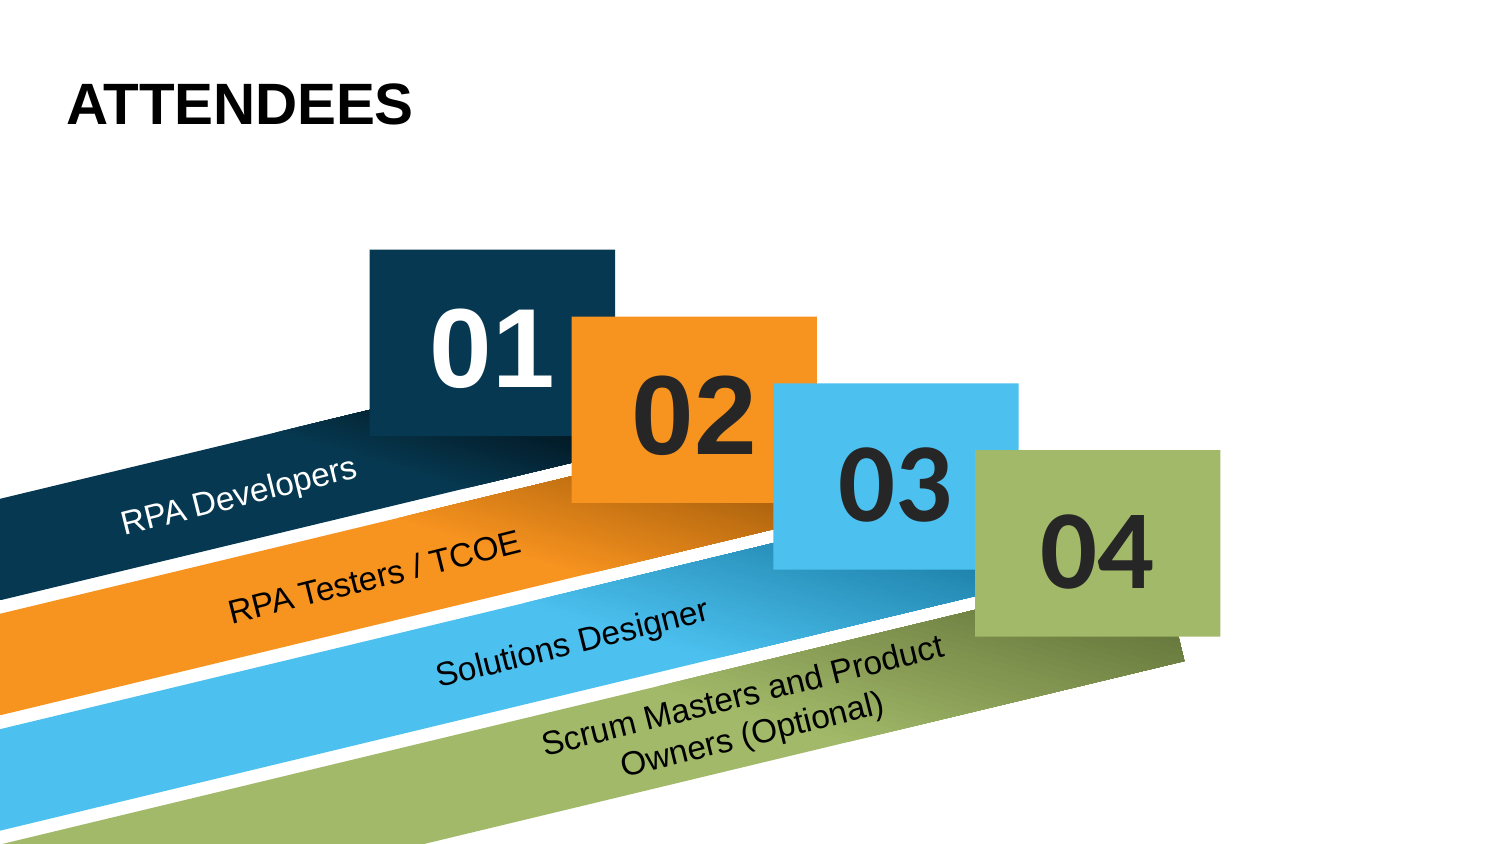

# ATTENDEES
01

RPA Developers
02

RPA Testers / TCOE
03
Solutions Designer

04
Scrum Masters and Product Owners (Optional)